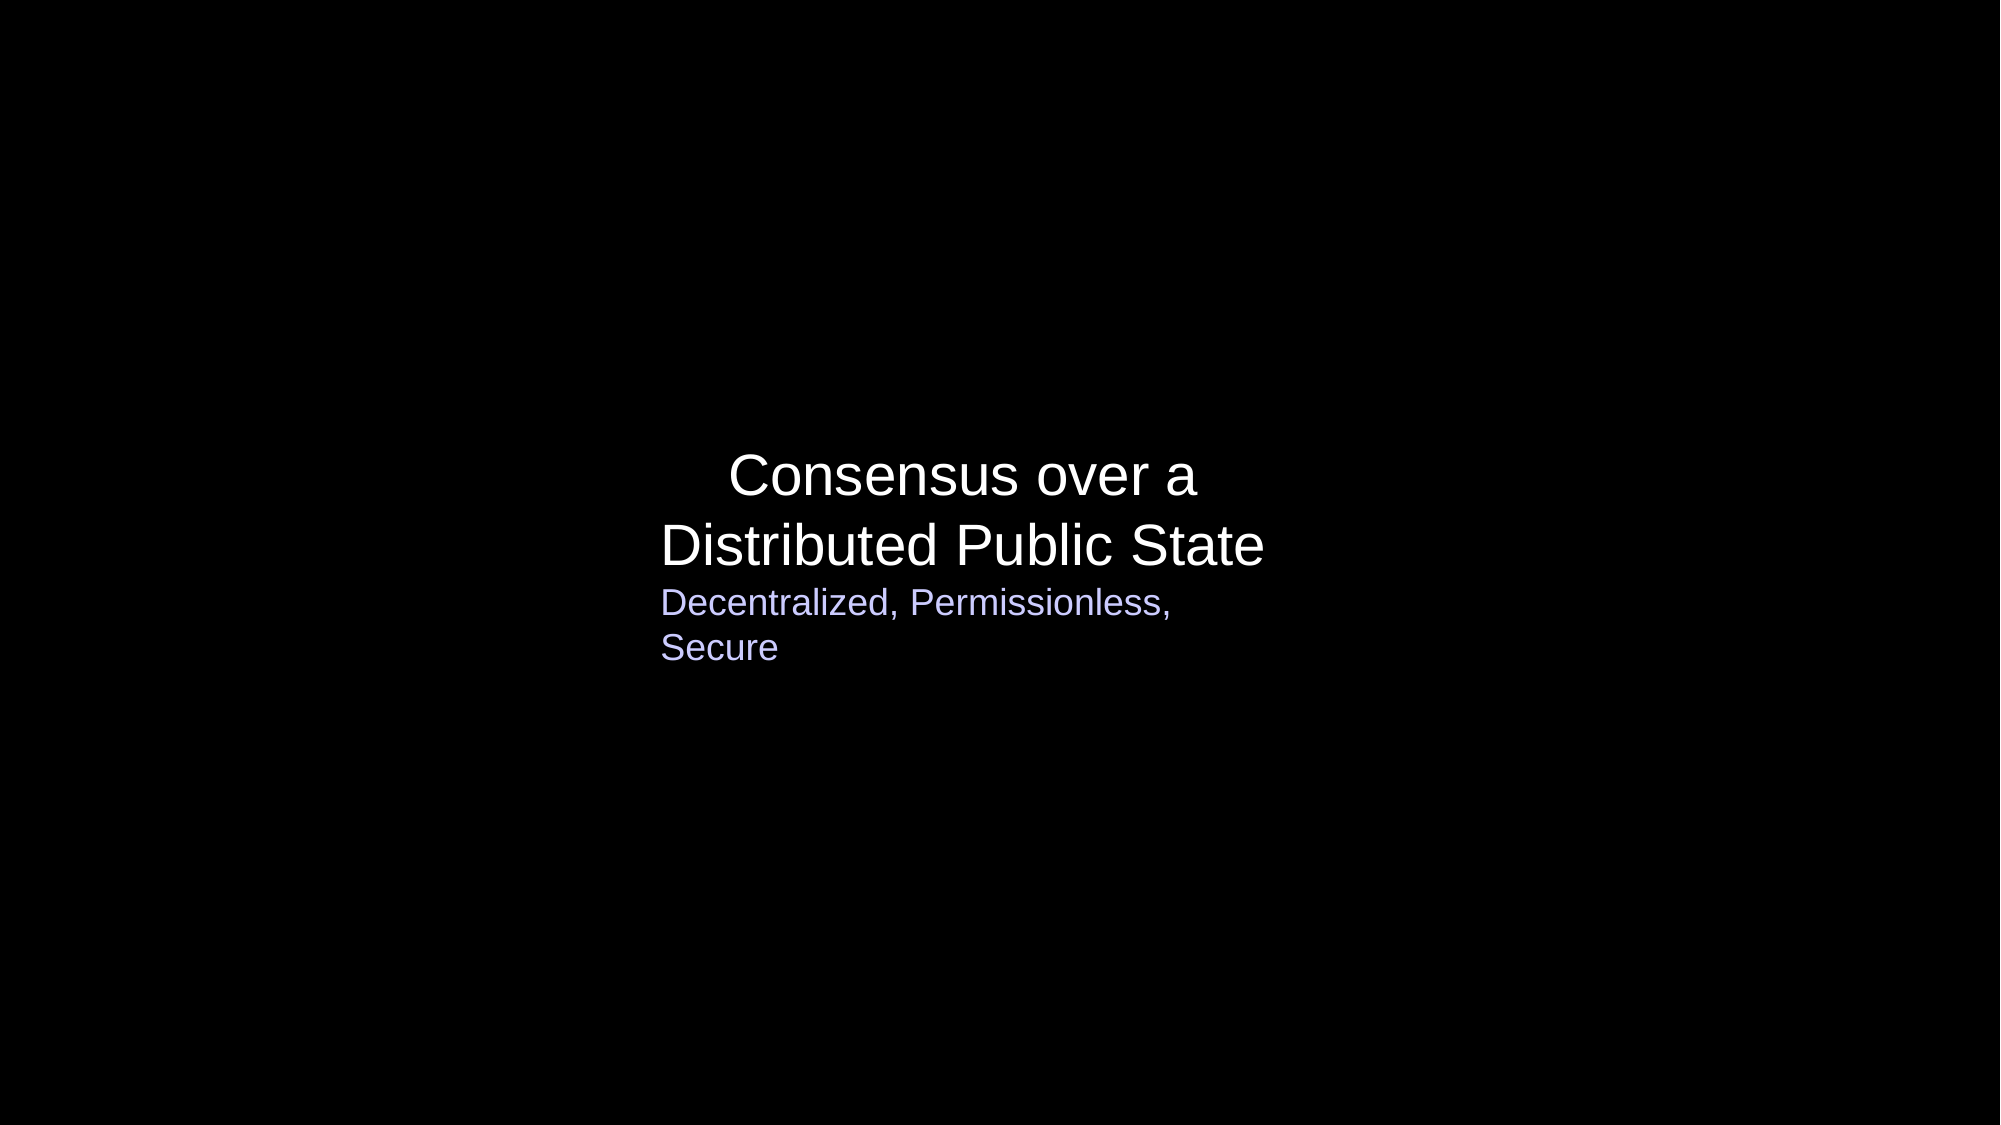

Consensus over a Distributed Public State
Decentralized, Permissionless, Secure